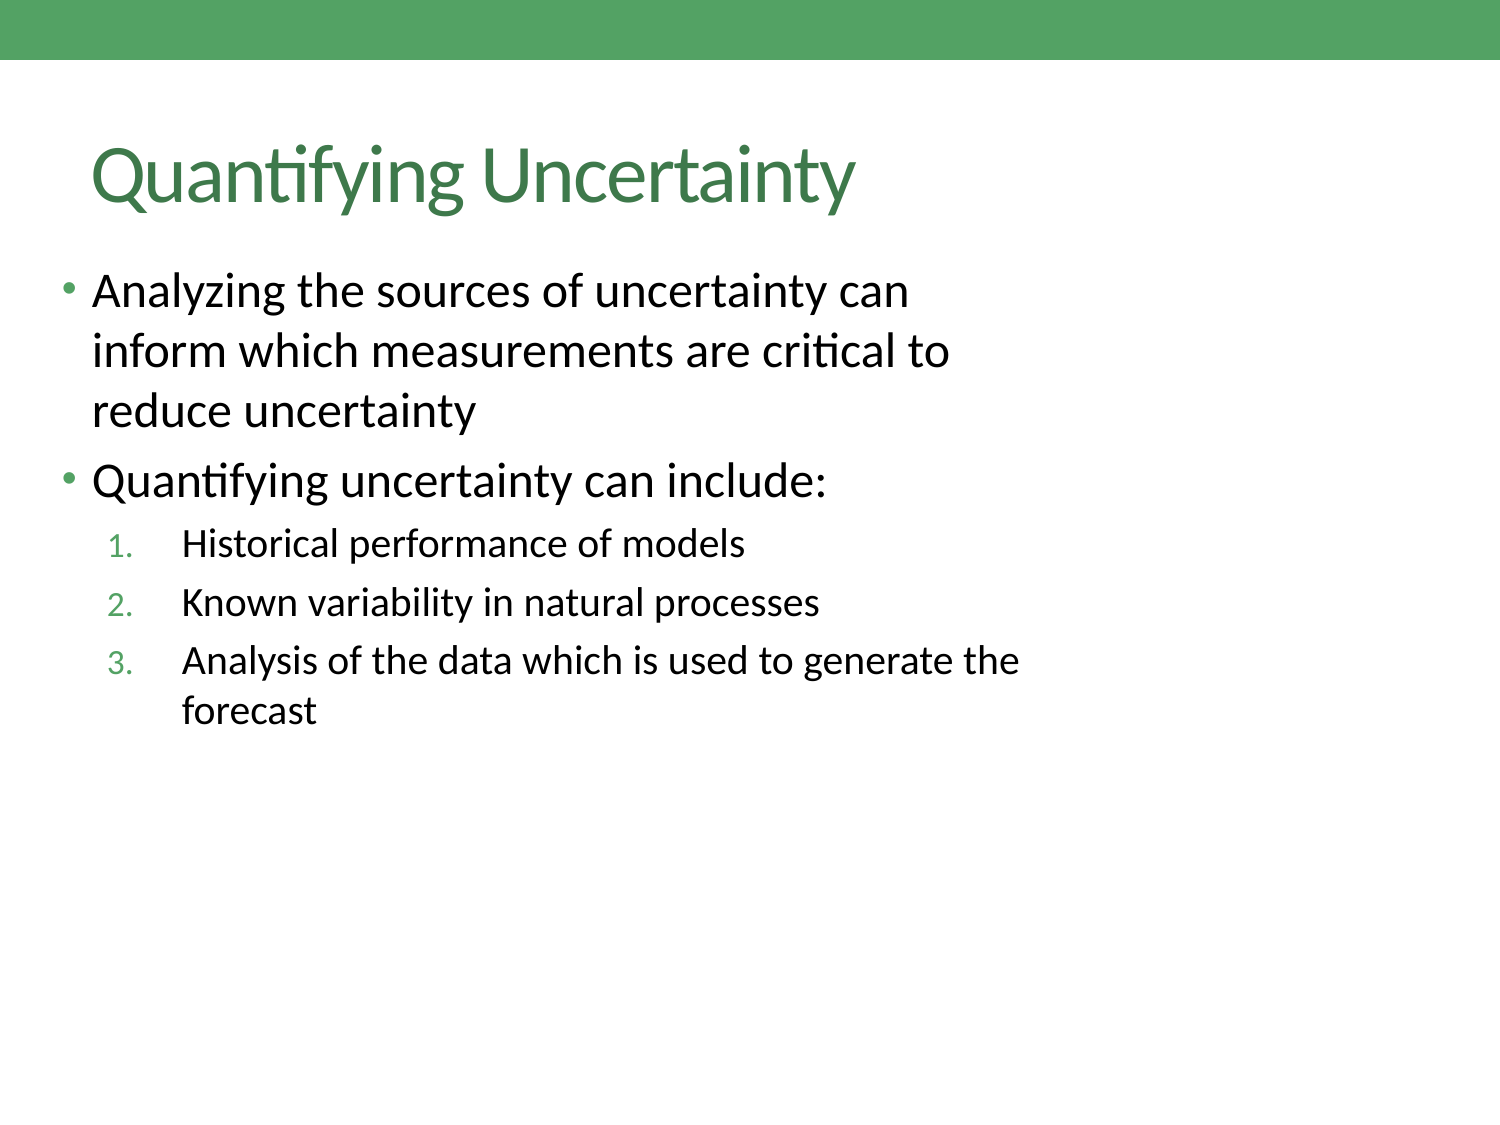

# Quantifying Uncertainty
Analyzing the sources of uncertainty can inform which measurements are critical to reduce uncertainty
Quantifying uncertainty can include:
Historical performance of models
Known variability in natural processes
Analysis of the data which is used to generate the forecast